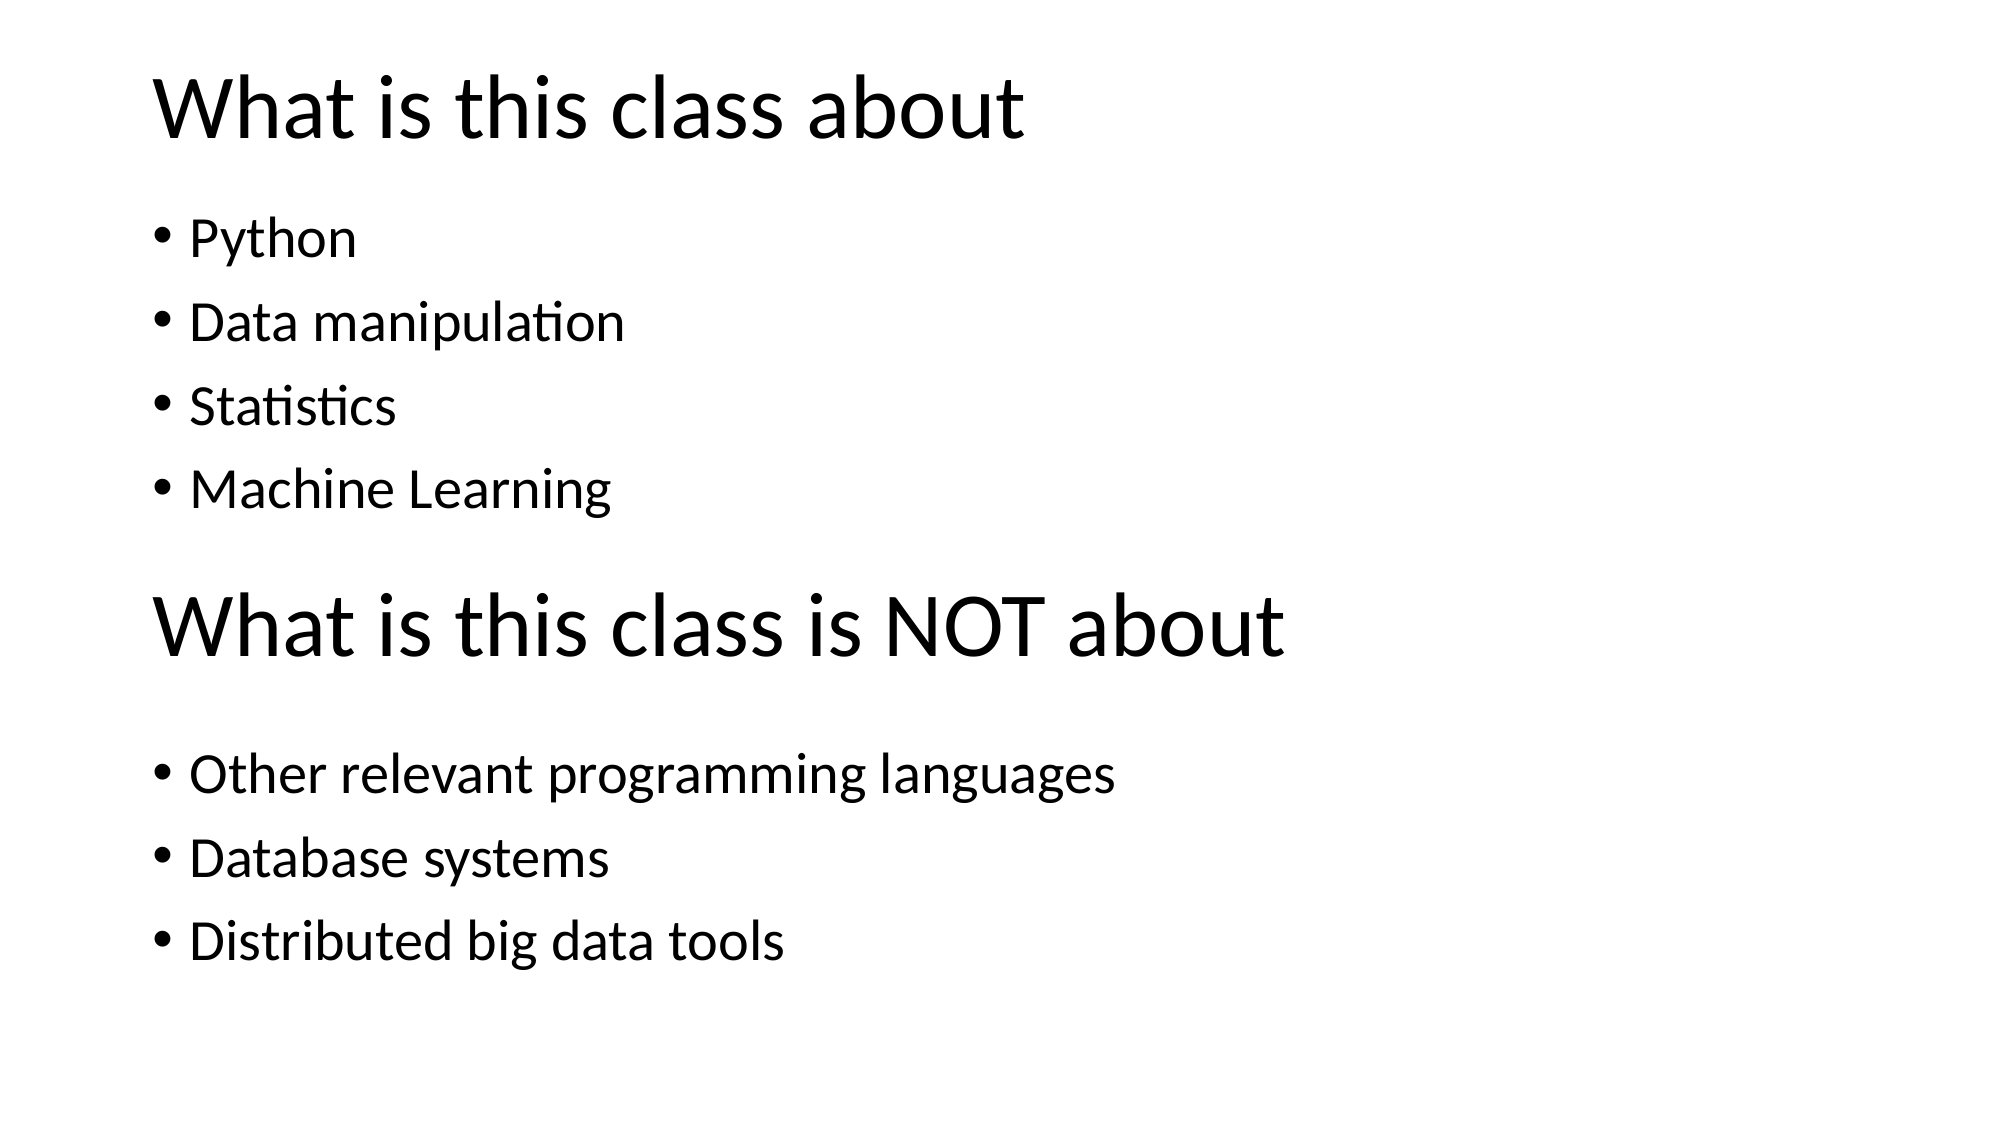

# What is this class about
Python
Data manipulation
Statistics
Machine Learning
What is this class is NOT about
Other relevant programming languages
Database systems
Distributed big data tools